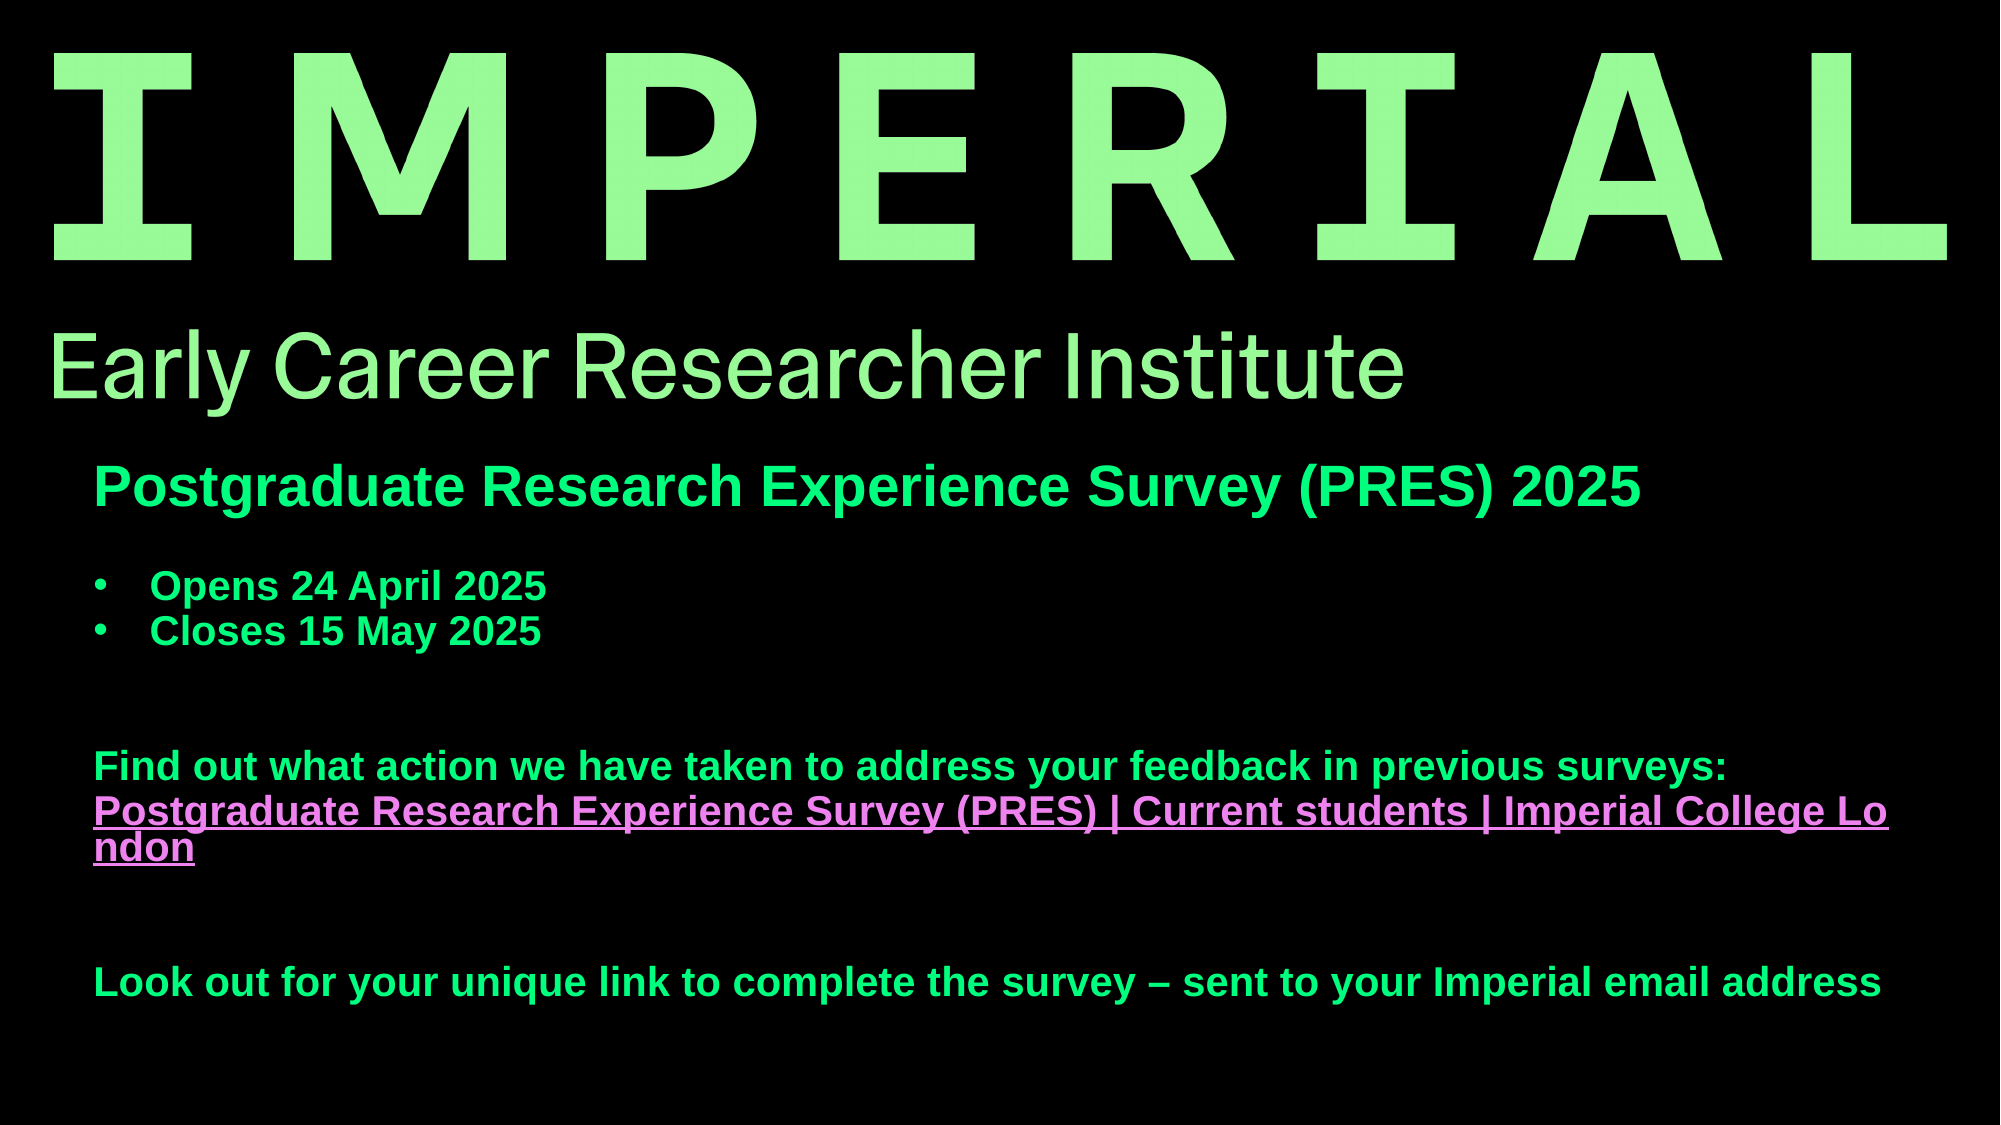

Postgraduate Research Experience Survey (PRES) 2025

Opens 24 April 2025
Closes 15 May 2025

Find out what action we have taken to address your feedback in previous surveys: Postgraduate Research Experience Survey (PRES) | Current students | Imperial College London

Look out for your unique link to complete the survey – sent to your Imperial email address